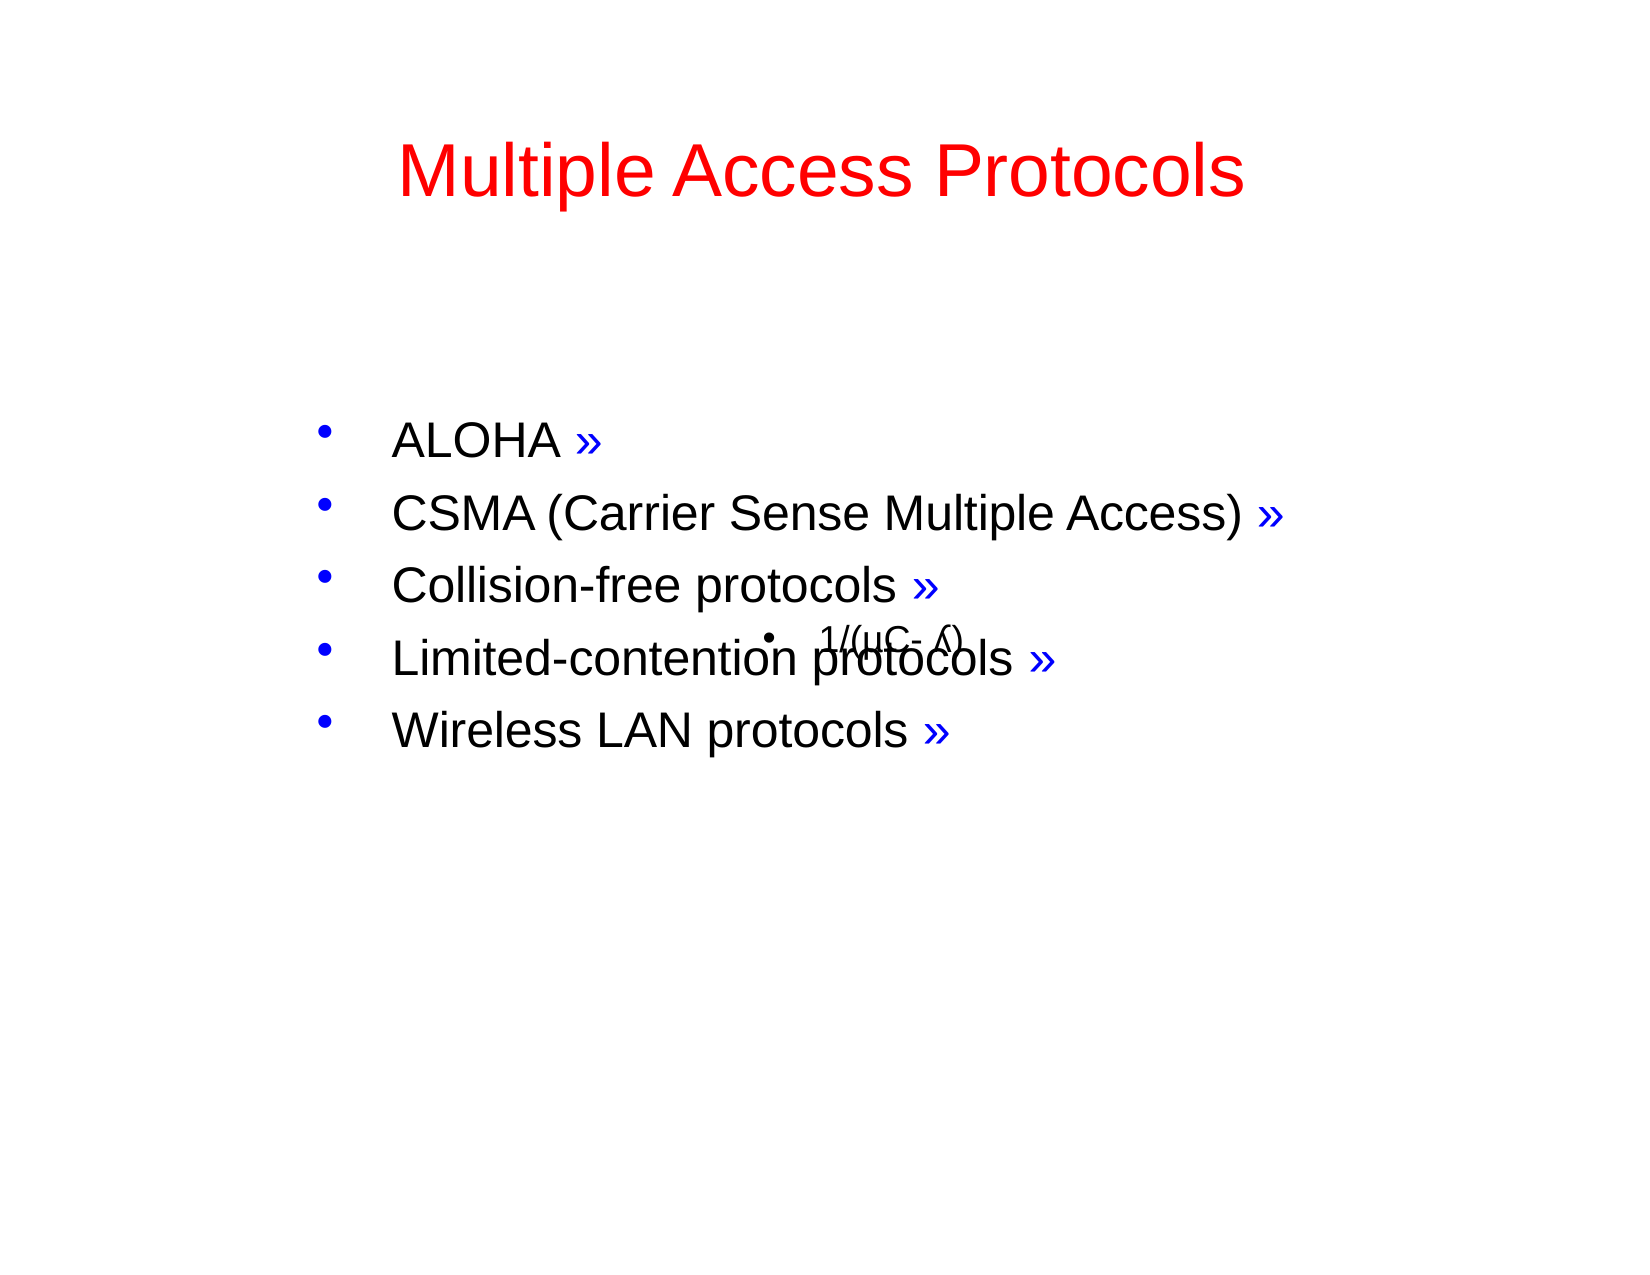

# Multiple Access Protocols
ALOHA »
CSMA (Carrier Sense Multiple Access) »
Collision-free protocols »
Limited-contention protocols »
Wireless LAN protocols »
1/(µC- ʎ)